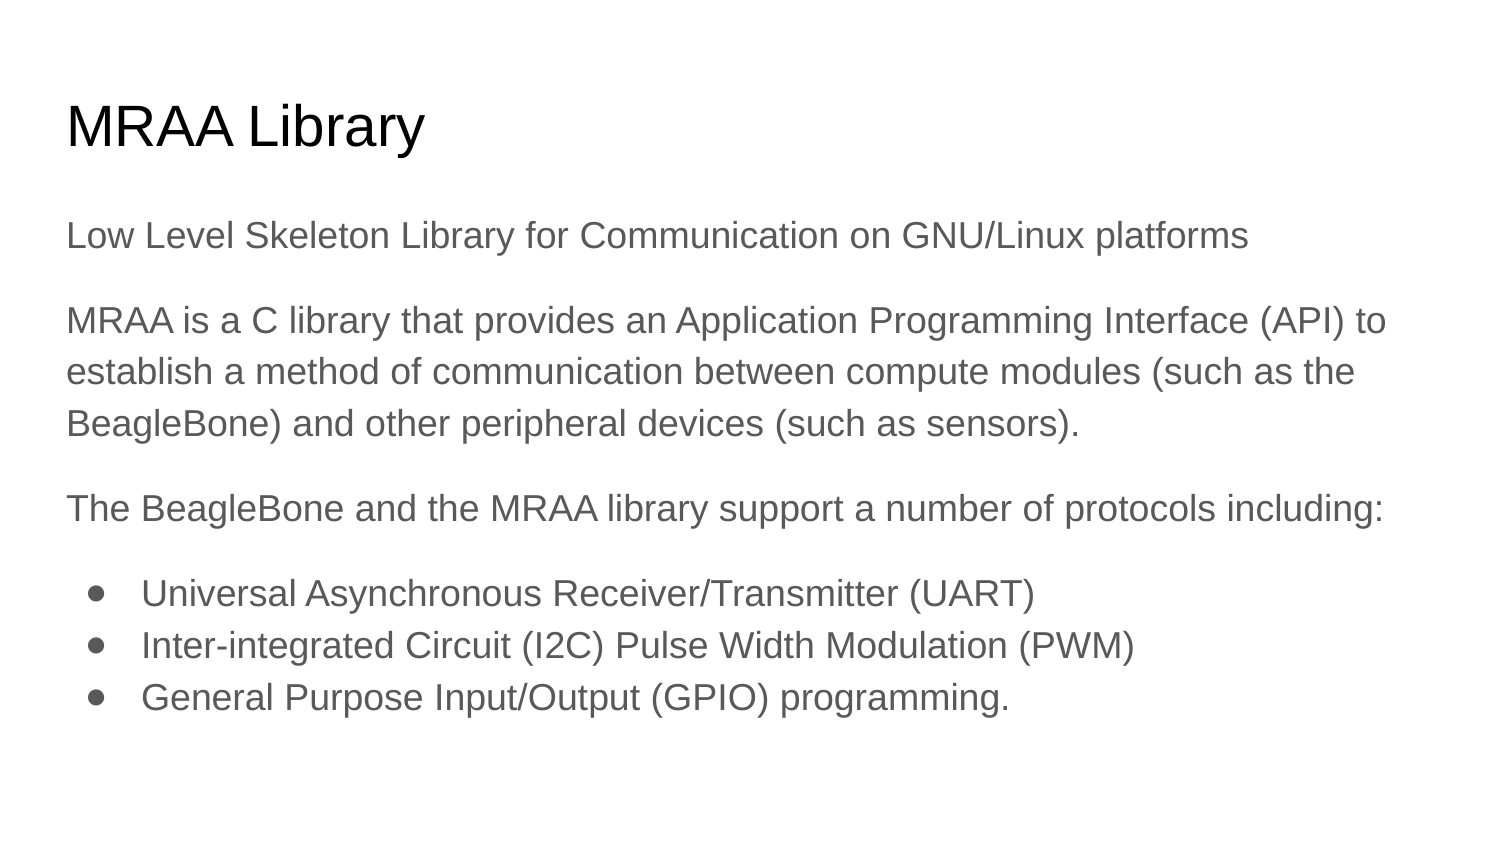

# MRAA Library
Low Level Skeleton Library for Communication on GNU/Linux platforms
MRAA is a C library that provides an Application Programming Interface (API) to establish a method of communication between compute modules (such as the BeagleBone) and other peripheral devices (such as sensors).
The BeagleBone and the MRAA library support a number of protocols including:
Universal Asynchronous Receiver/Transmitter (UART)
Inter-integrated Circuit (I2C) Pulse Width Modulation (PWM)
General Purpose Input/Output (GPIO) programming.